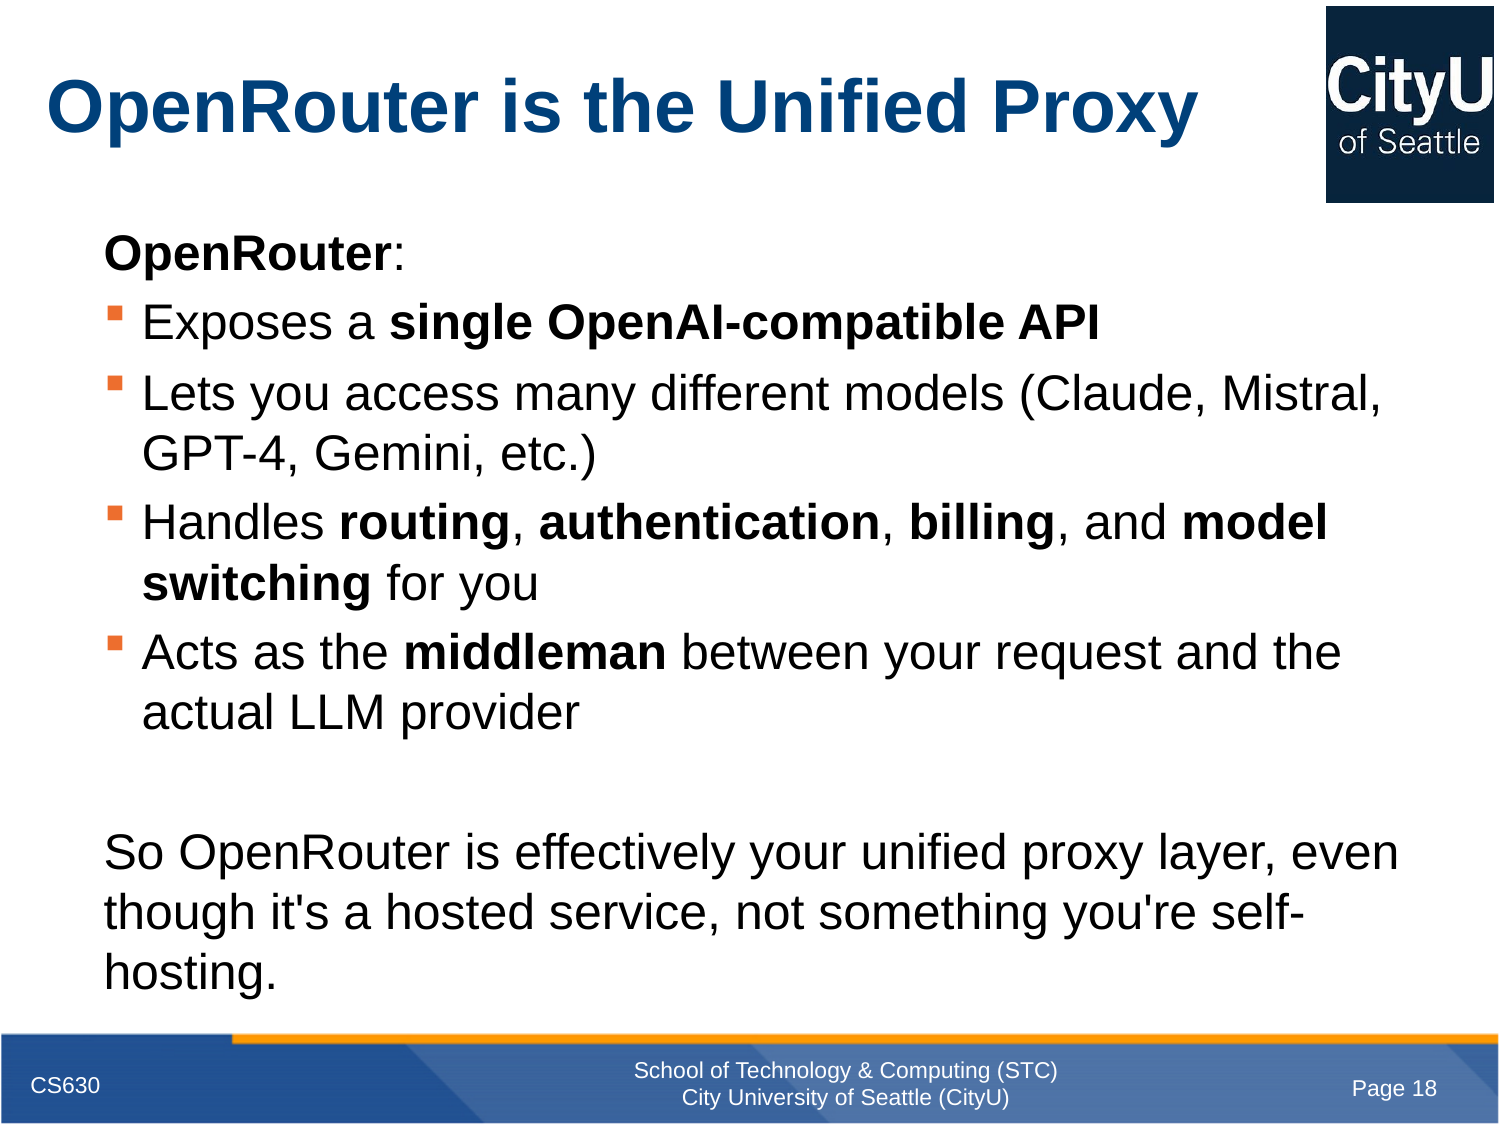

# OpenRouter is the Unified Proxy
OpenRouter:
Exposes a single OpenAI-compatible API
Lets you access many different models (Claude, Mistral, GPT-4, Gemini, etc.)
Handles routing, authentication, billing, and model switching for you
Acts as the middleman between your request and the actual LLM provider

So OpenRouter is effectively your unified proxy layer, even though it's a hosted service, not something you're self-hosting.